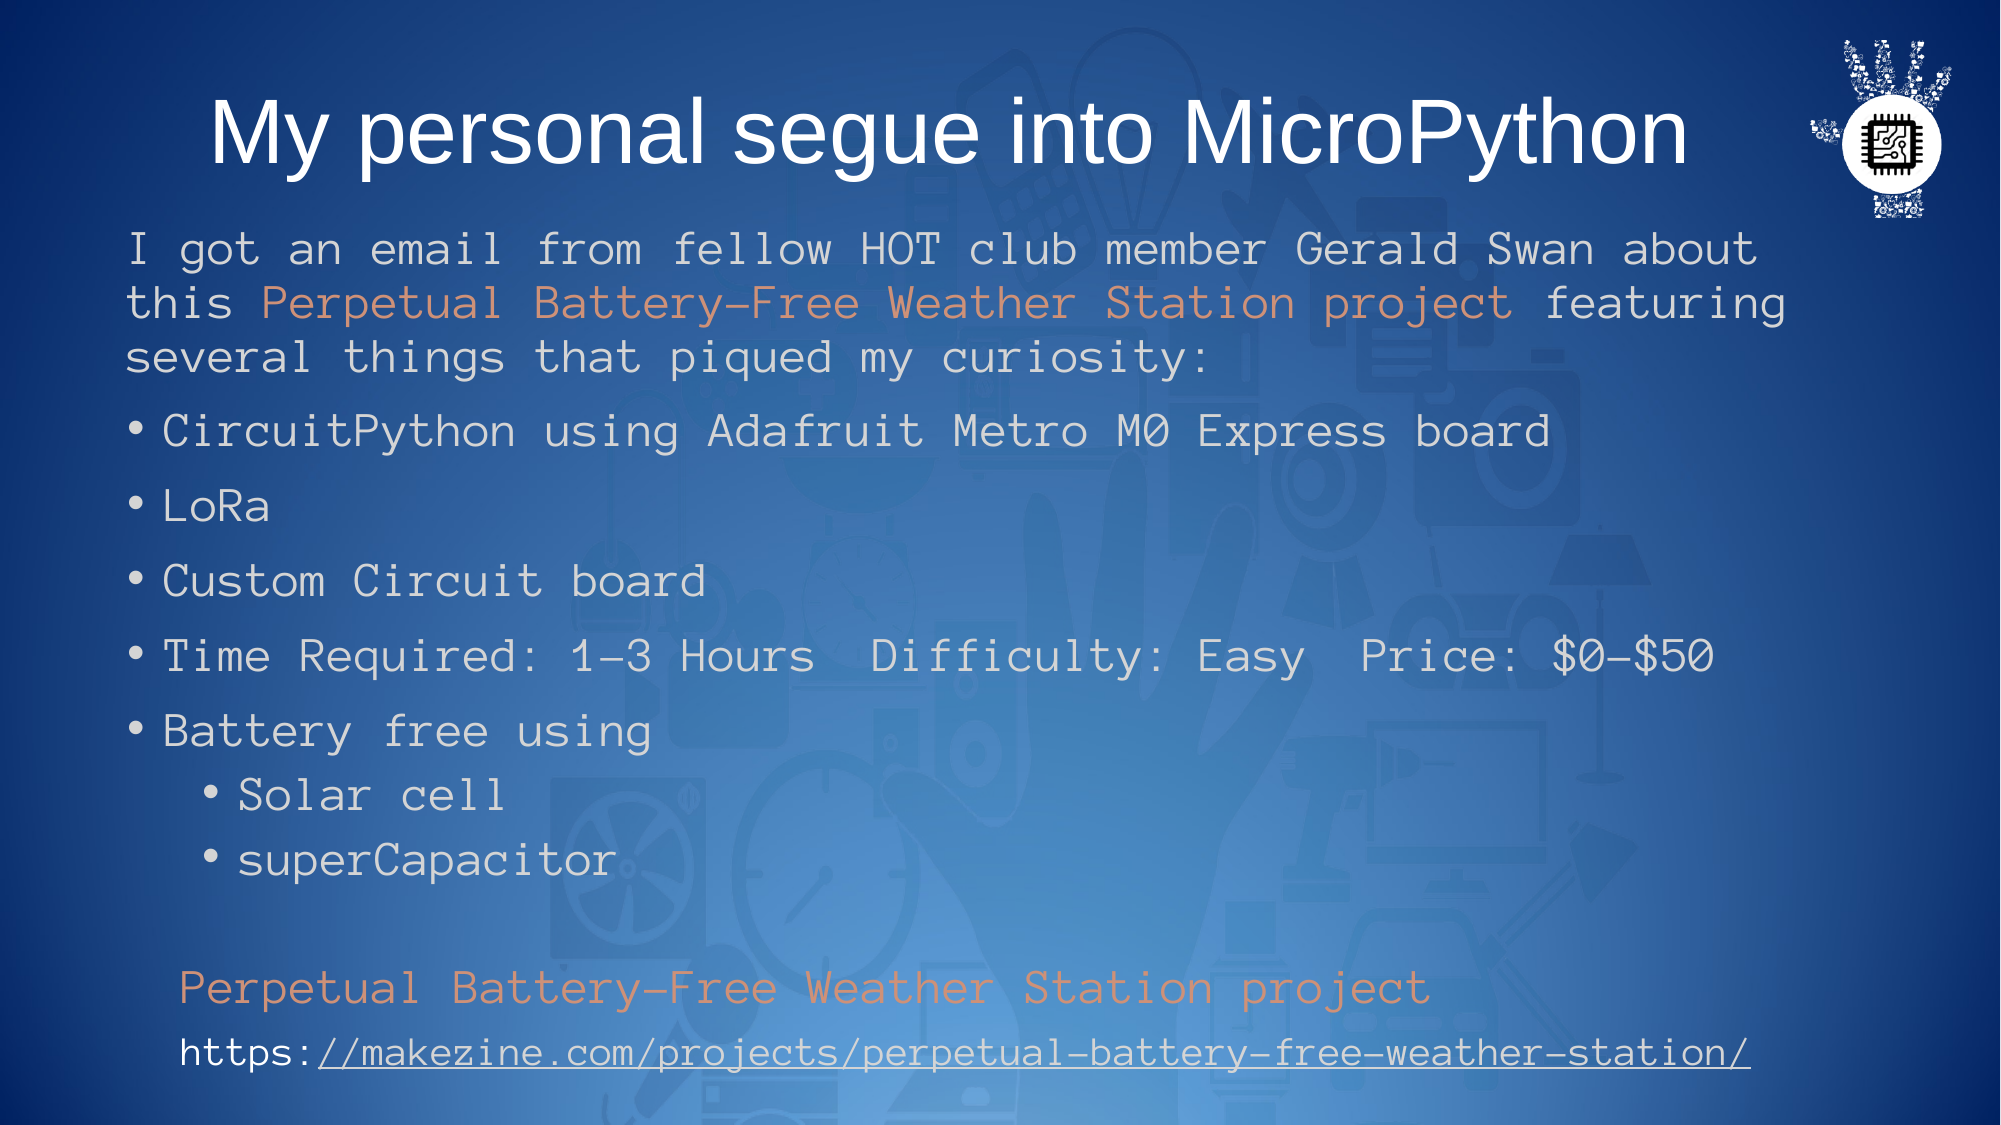

# My personal segue into MicroPython
I got an email from fellow HOT club member Gerald Swan about this Perpetual Battery-Free Weather Station project featuring several things that piqued my curiosity:
CircuitPython using Adafruit Metro M0 Express board
LoRa
Custom Circuit board
Time Required: 1–3 Hours  Difficulty: Easy  Price: $0-$50
Battery free using
Solar cell
superCapacitor

Perpetual Battery-Free Weather Station project https://makezine.com/projects/perpetual-battery-free-weather-station/